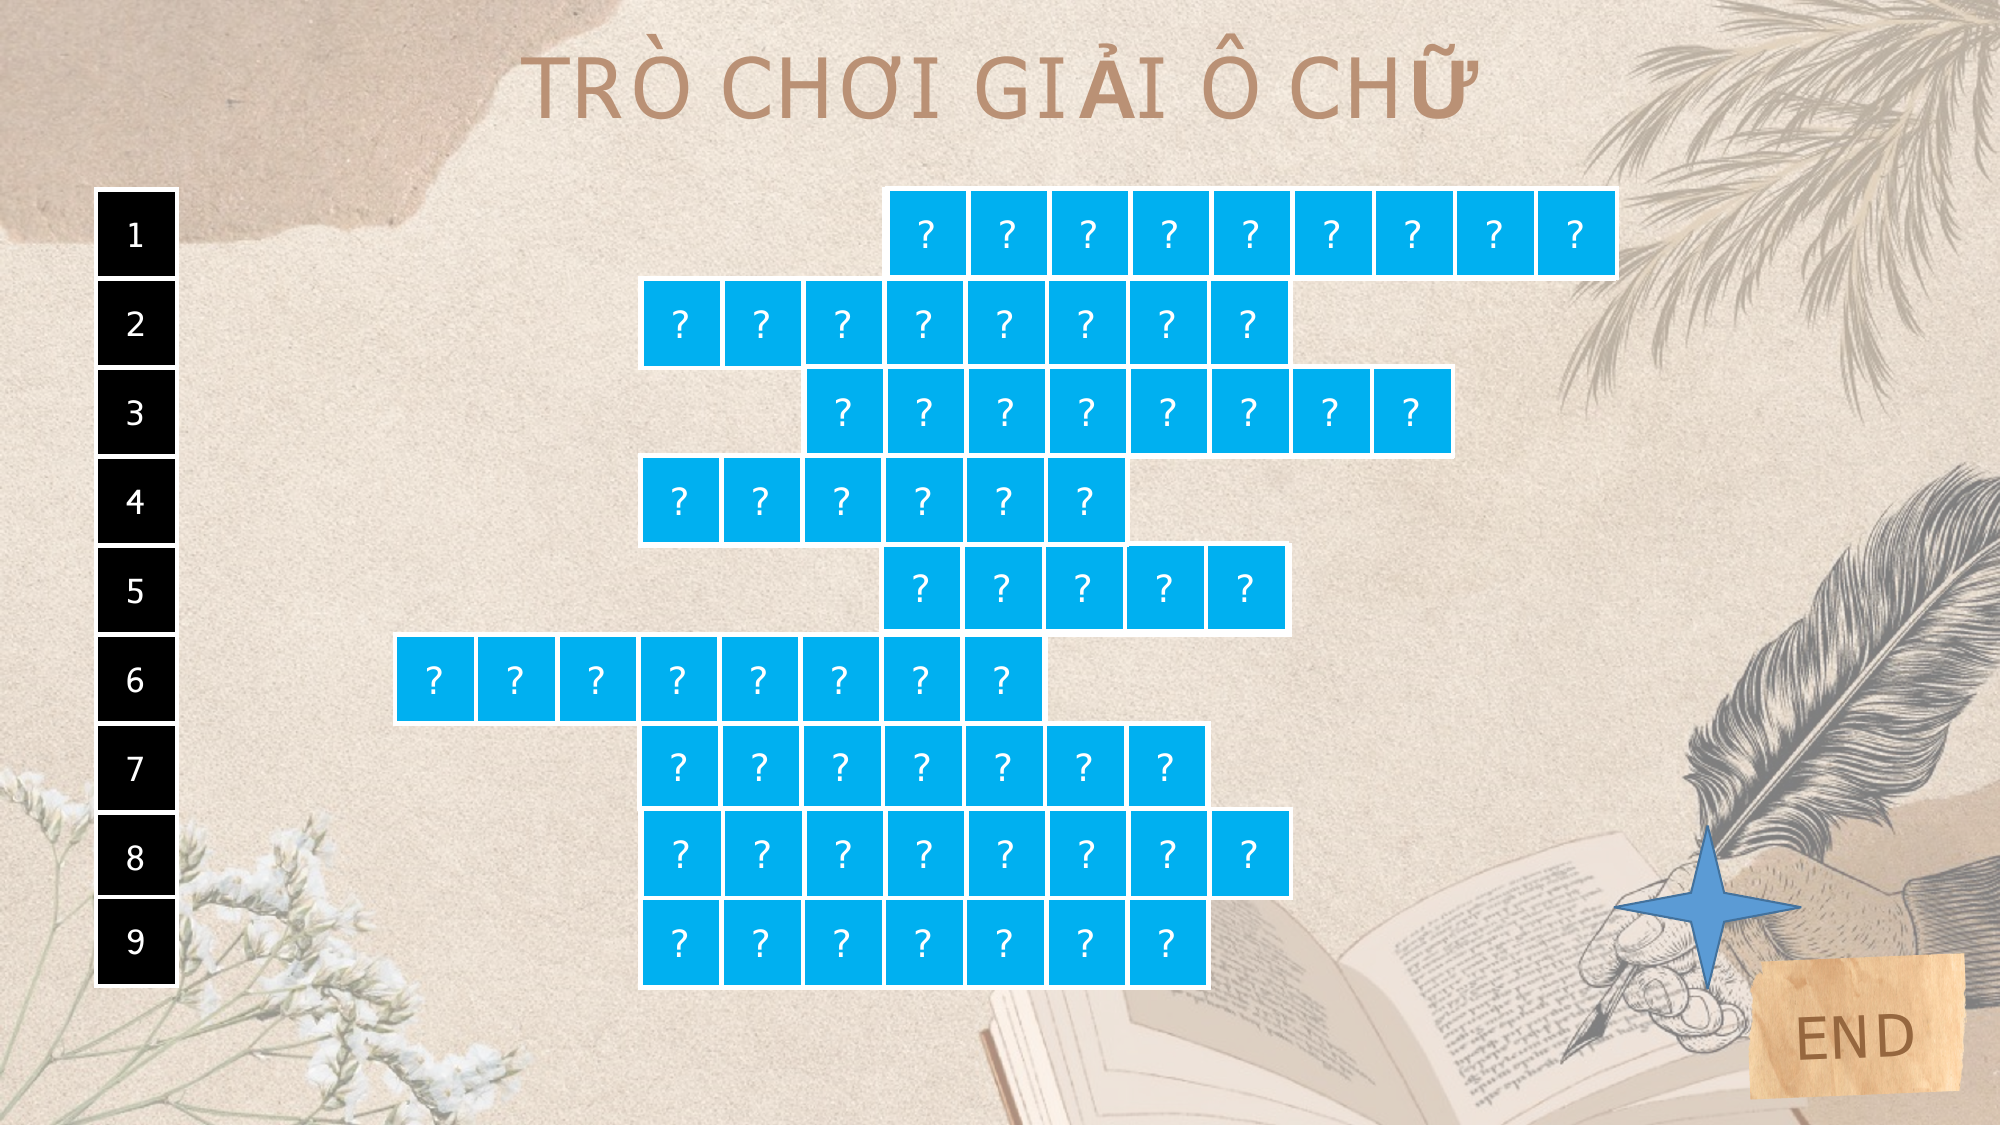

TRÒ CHƠI GIẢI Ô CHỮ

?

?

?

?

?

?

?

?

?
1
1
P
H
O
N
G
K
I
E
N
2
2
C
A
C
H
M
A
N
G

?

?

?

?

?

?

?

?

?

?

?

?

?

?

?

?
3
3
M
A
U
T
H
U
A
N

?

?

?

?

?

?
4
4
T
H
I
T
O
C

?

?

?

?

?
5
5
T
U
H
U
U
6
6
O
N
G
T
R
I

?

?

?

?

?

?

?

?
T
H
7
7
G
I
A
I
C
A
P

?

?

?

?

?

?

?

?

?

?

?

?

?

?

?
8
8
Q
U
Y
E
N
L
U
C

9
9
N
H
A
N
U
O
C

?

?

?

?

?

?

?
END